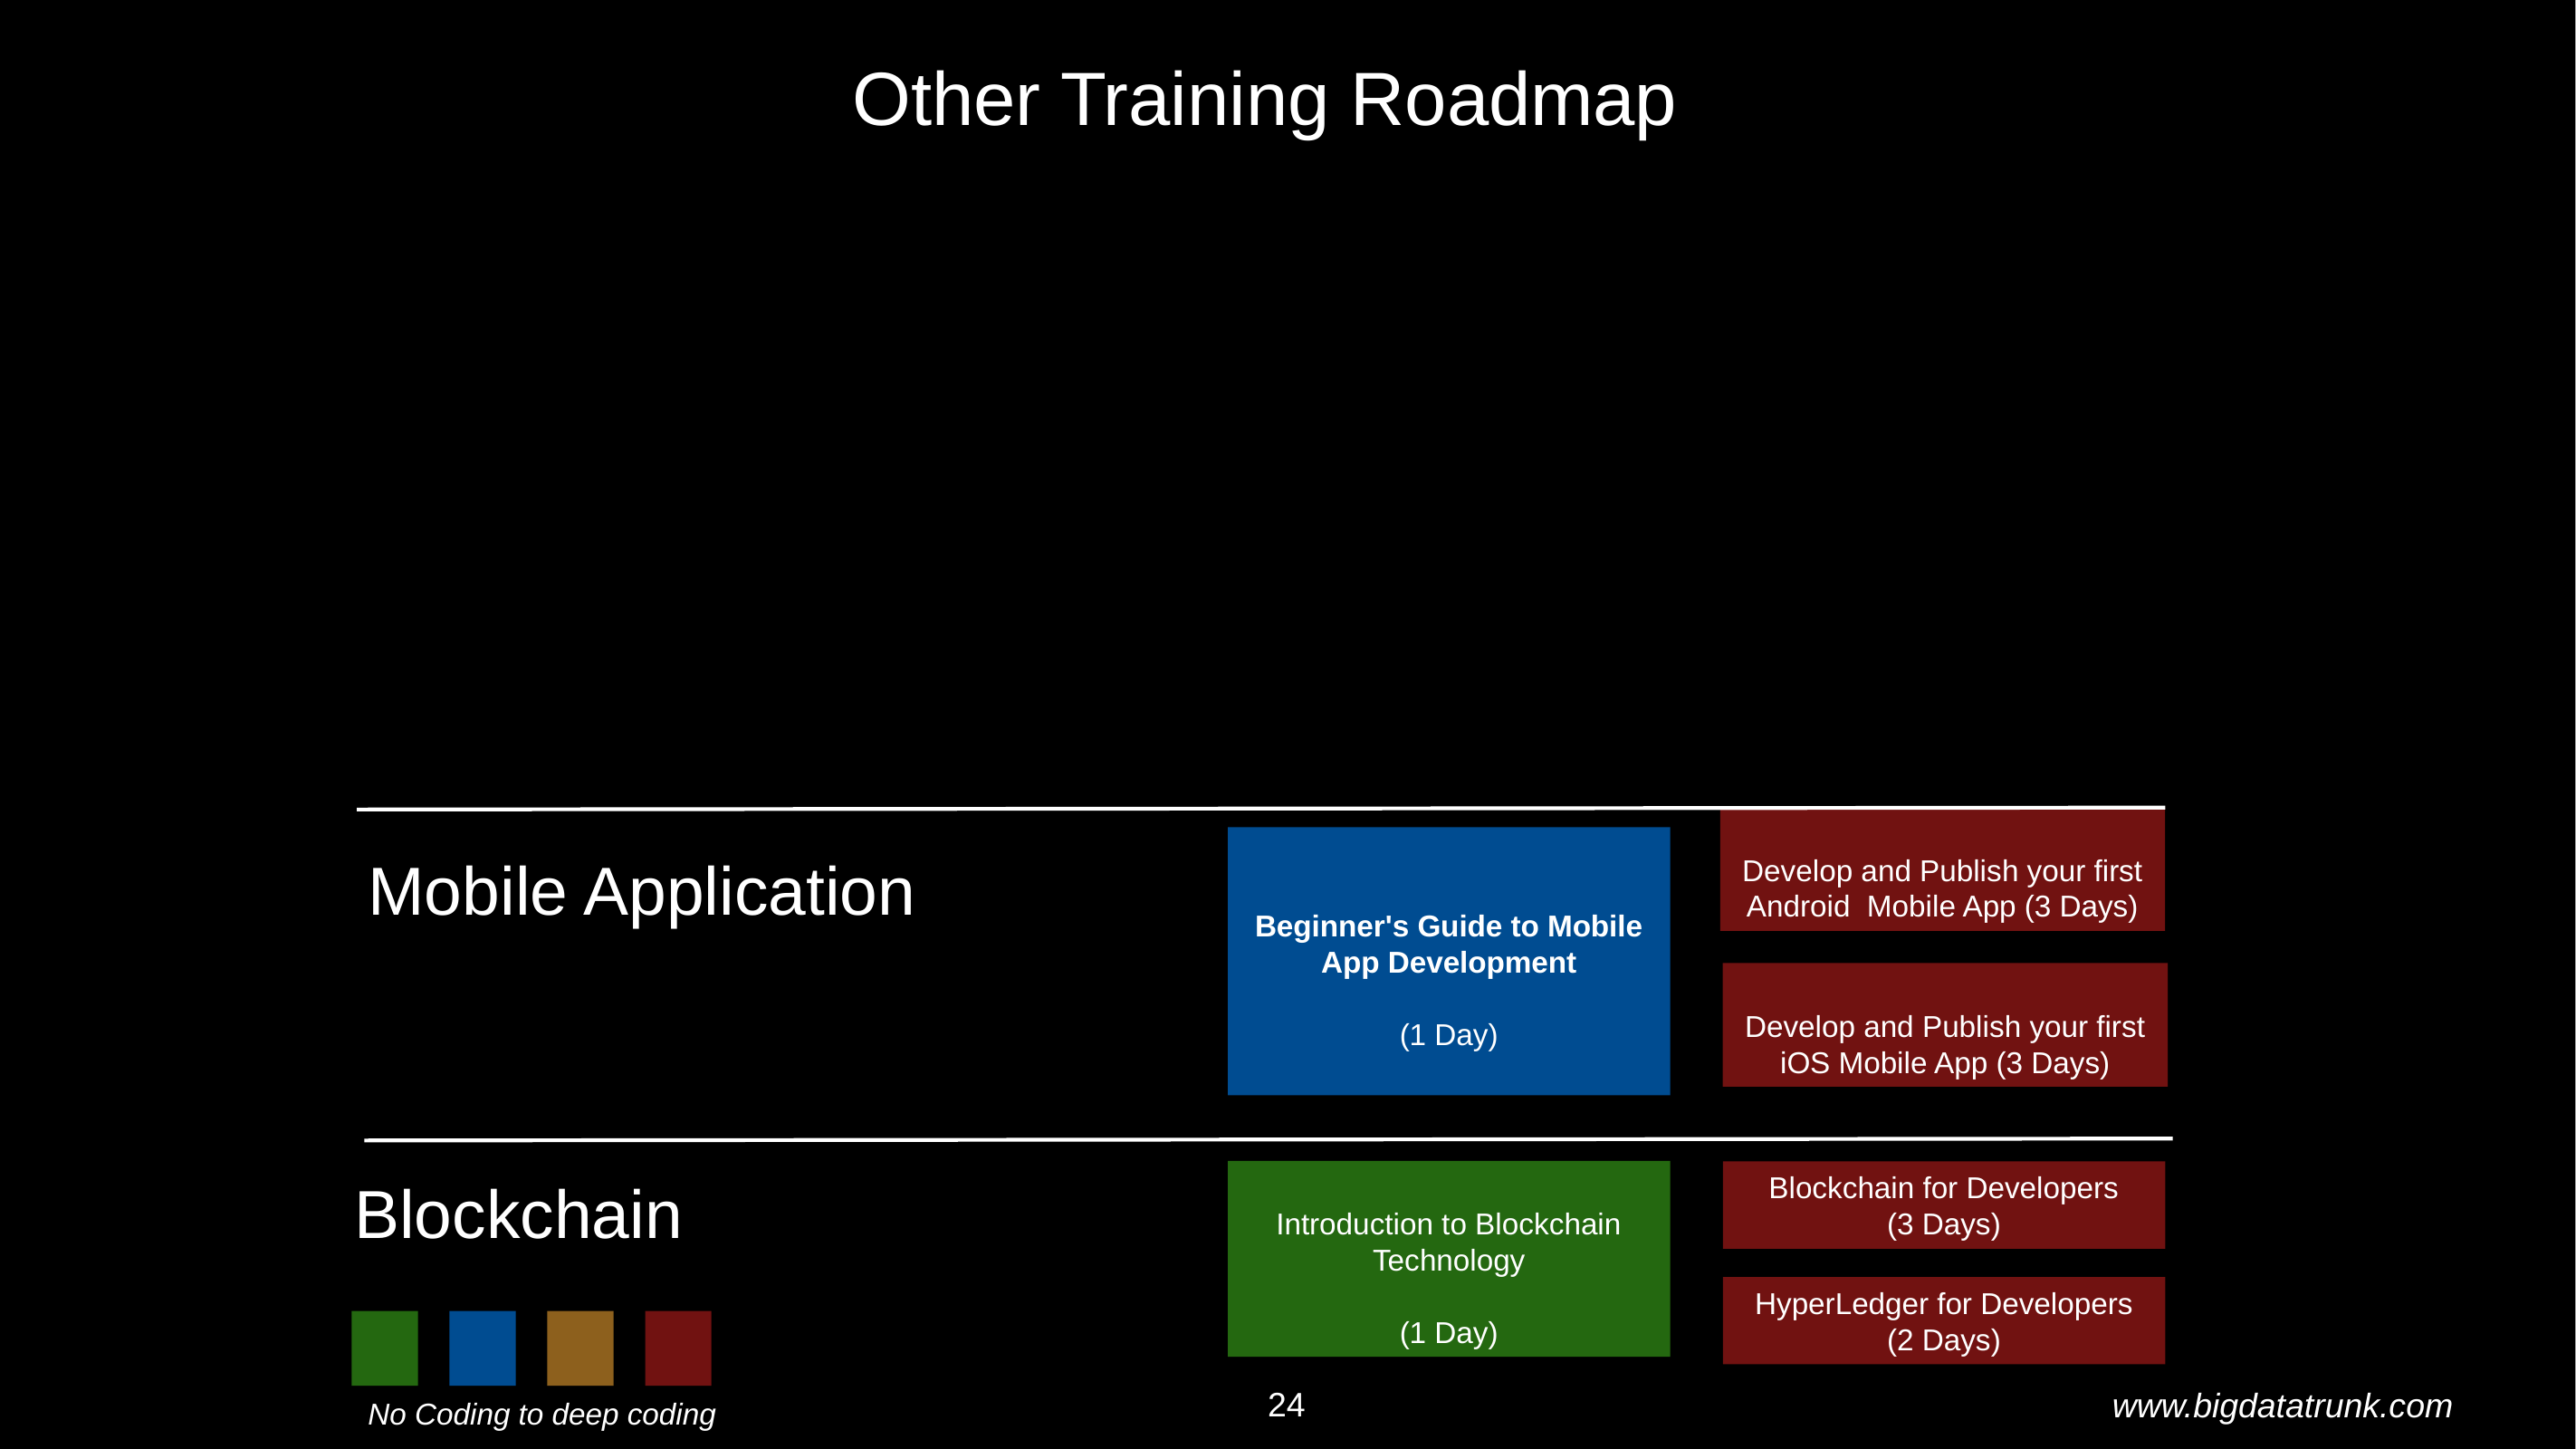

Other Training Roadmap

Develop and Publish your first Android  Mobile App (3 Days)

Beginner's Guide to Mobile App Development

(1 Day)

Mobile Application

Develop and Publish your first iOS Mobile App (3 Days)

Introduction to Blockchain Technology

(1 Day)
Blockchain
Blockchain for Developers
(3 Days)
HyperLedger for Developers
(2 Days)

24
No Coding to deep coding